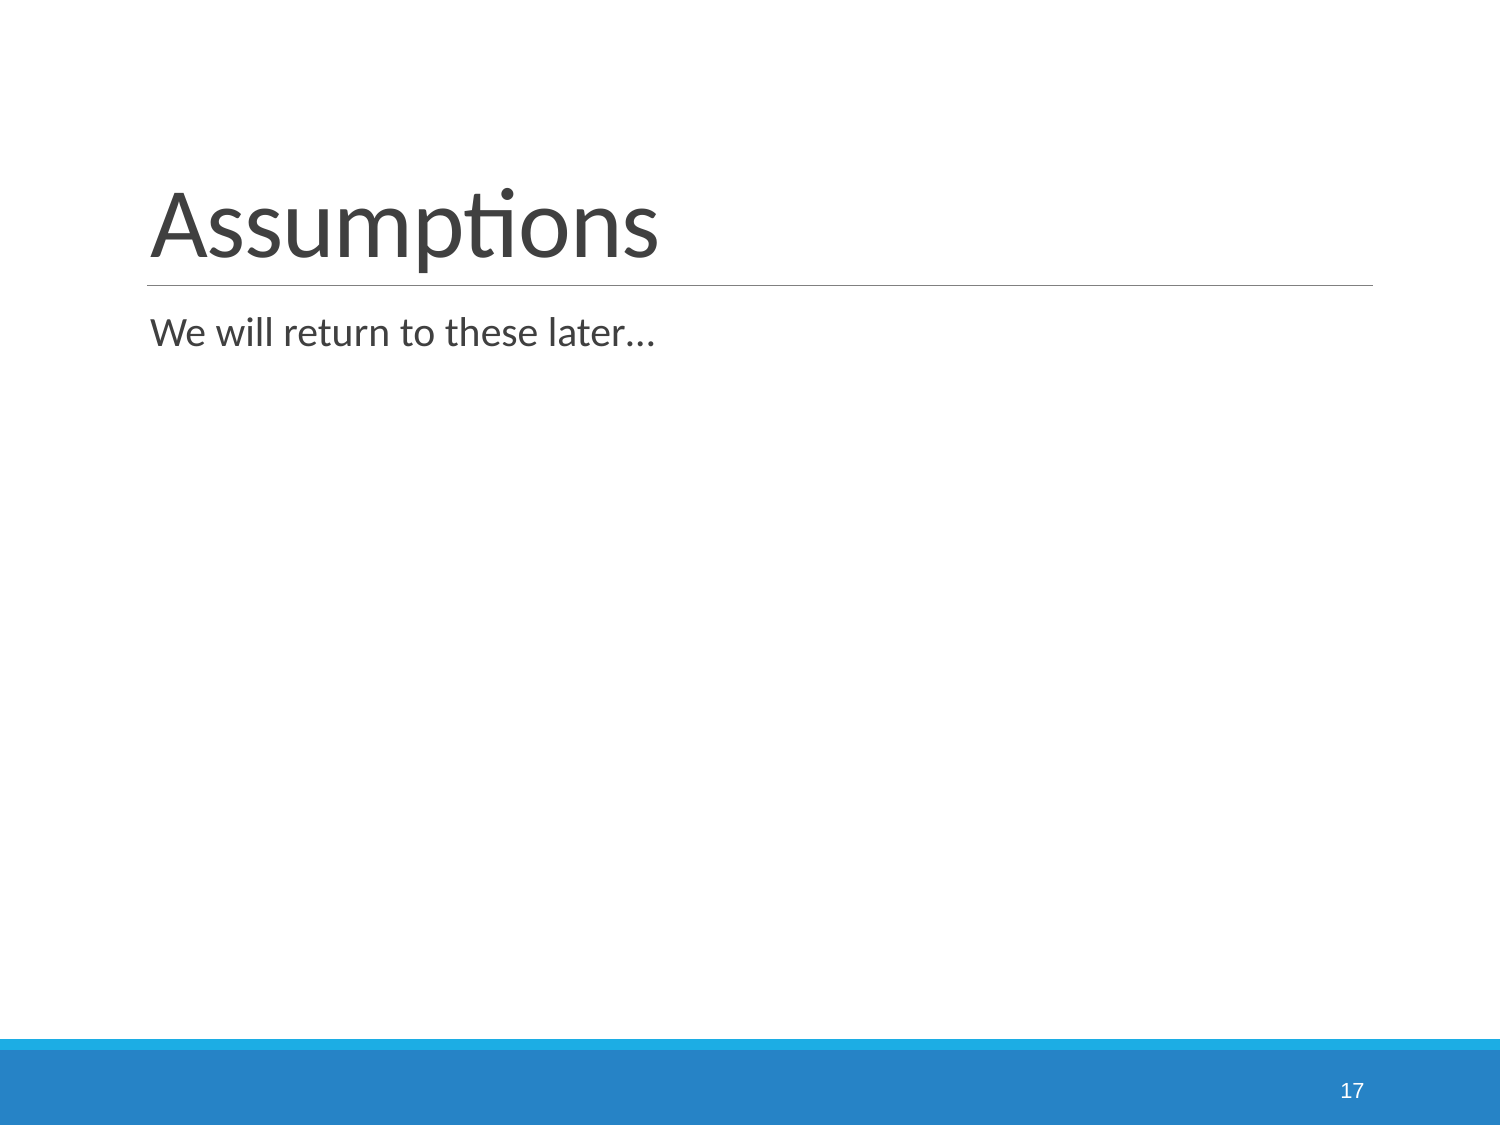

# Assumptions
We will return to these later…
17